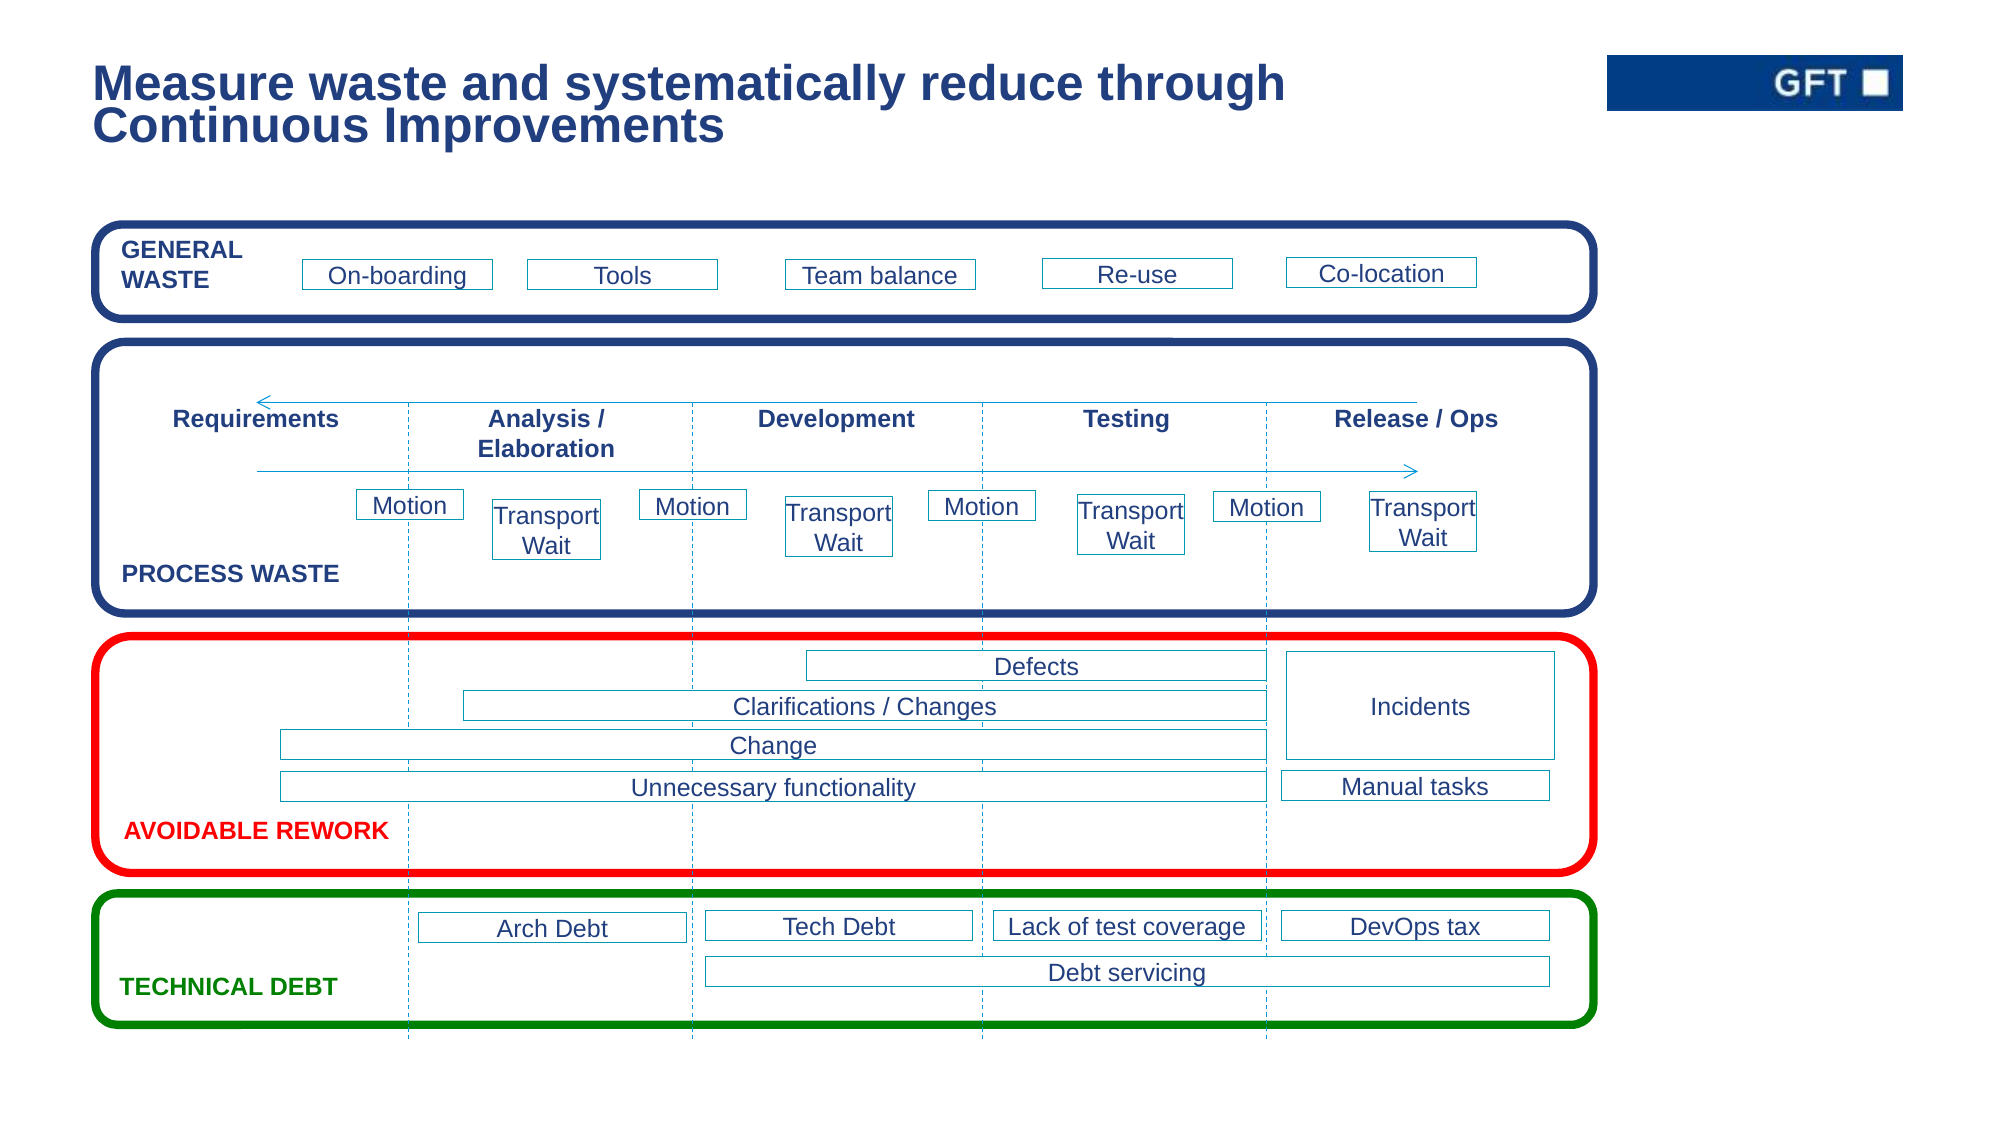

Measure waste and systematically reduce through Continuous Improvements
GENERAL
WASTE
Co-location
Re-use
Team balance
On-boarding
Tools
PROCESS WASTE
Requirements
Analysis /
Elaboration
Development
Testing
Release / Ops
Motion
Motion
Motion
Motion
Transport
Wait
Transport
Wait
Transport
Wait
Transport
Wait
AVOIDABLE REWORK
Defects
Incidents
Clarifications / Changes
Change
Manual tasks
Unnecessary functionality
TECHNICAL DEBT
DevOps tax
Lack of test coverage
Tech Debt
Arch Debt
Debt servicing